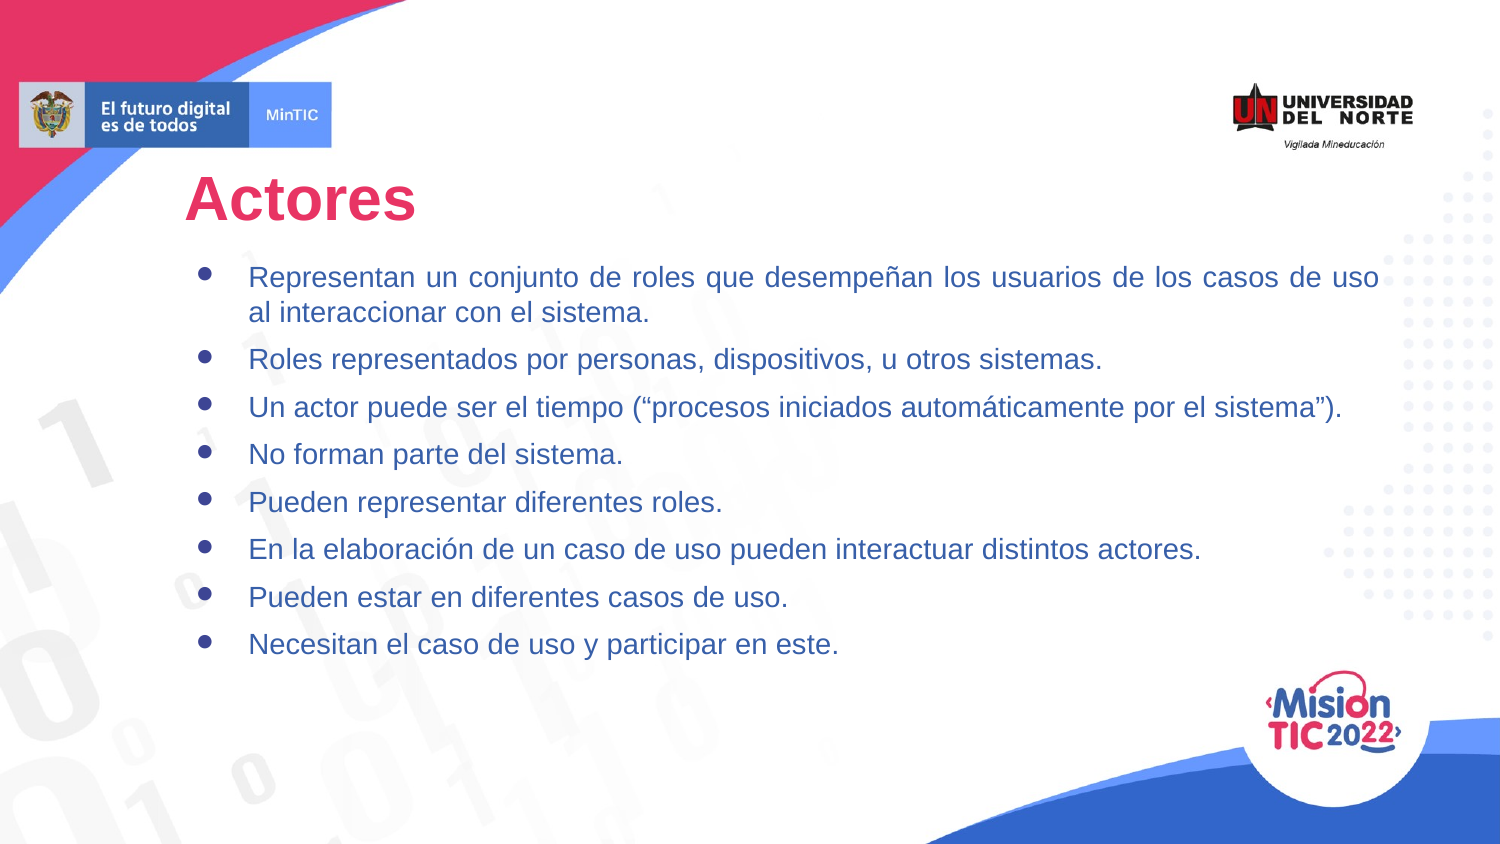

Actores
Representan un conjunto de roles que desempeñan los usuarios de los casos de uso al interaccionar con el sistema.
Roles representados por personas, dispositivos, u otros sistemas.
Un actor puede ser el tiempo (“procesos iniciados automáticamente por el sistema”).
No forman parte del sistema.
Pueden representar diferentes roles.
En la elaboración de un caso de uso pueden interactuar distintos actores.
Pueden estar en diferentes casos de uso.
Necesitan el caso de uso y participar en este.